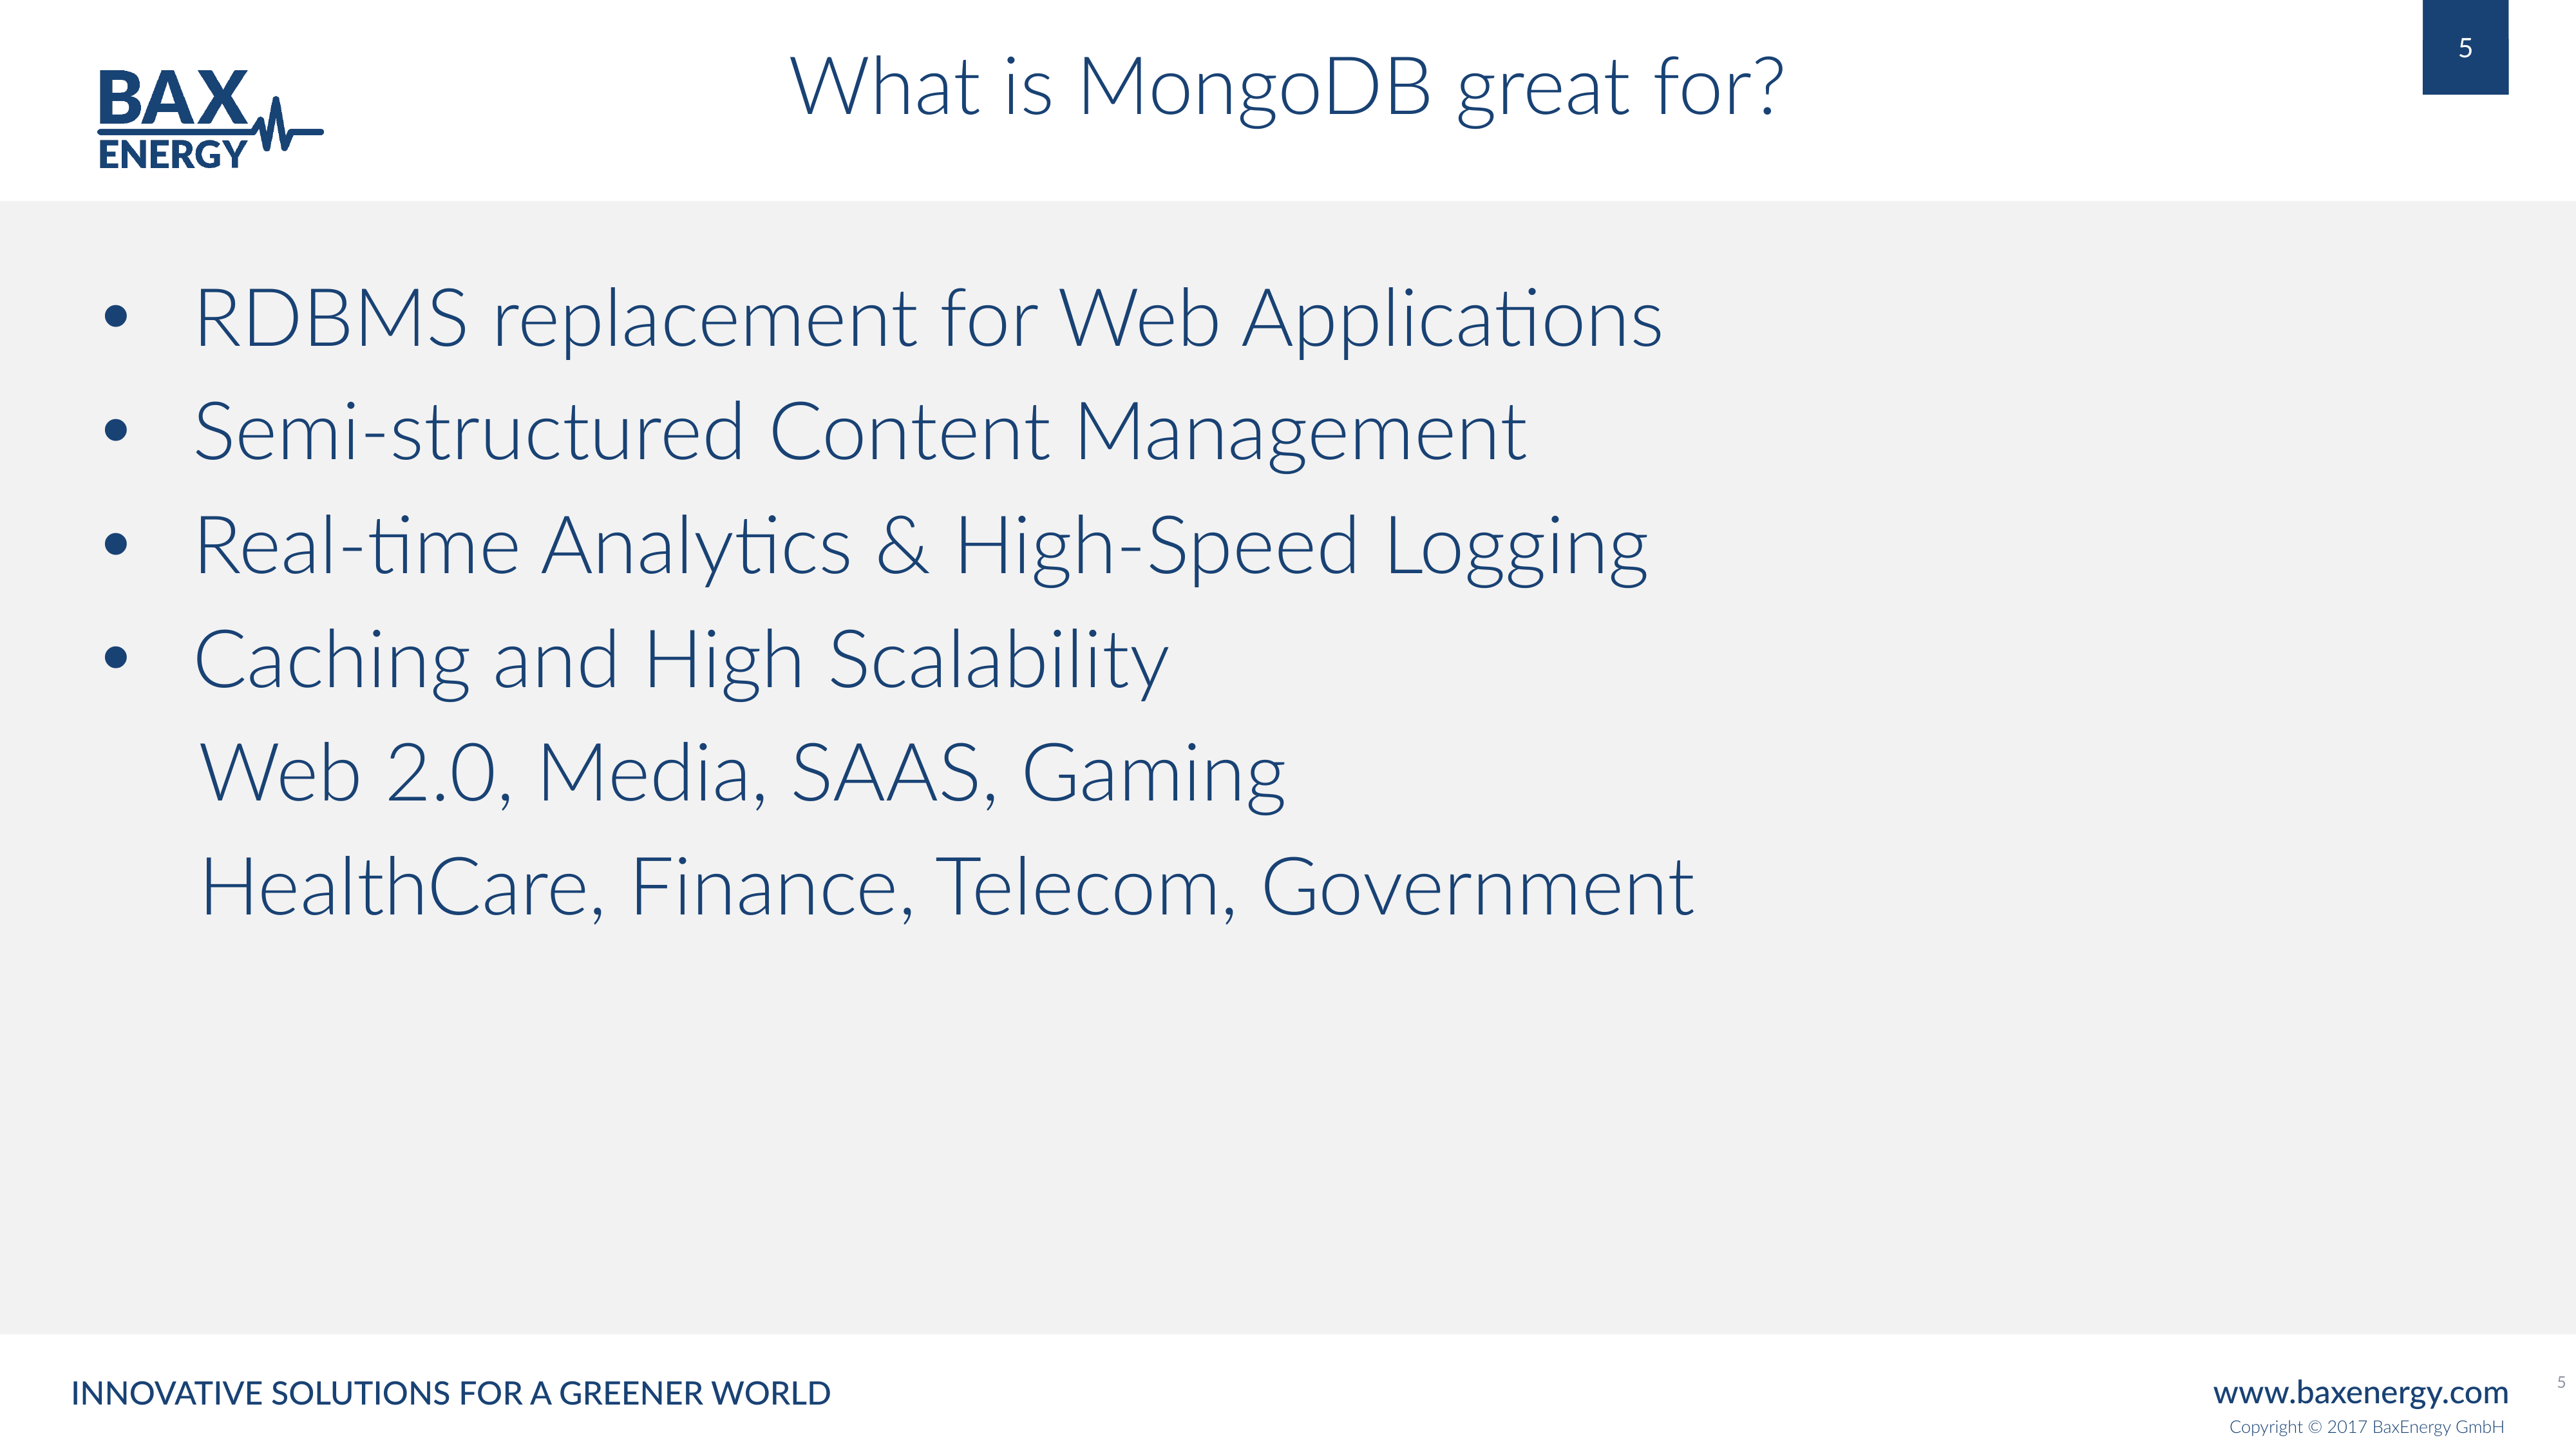

What is MongoDB great for?
RDBMS replacement for Web Applications
Semi-structured Content Management
Real-time Analytics & High-Speed Logging
Caching and High Scalability
	Web 2.0, Media, SAAS, Gaming
	HealthCare, Finance, Telecom, Government
5